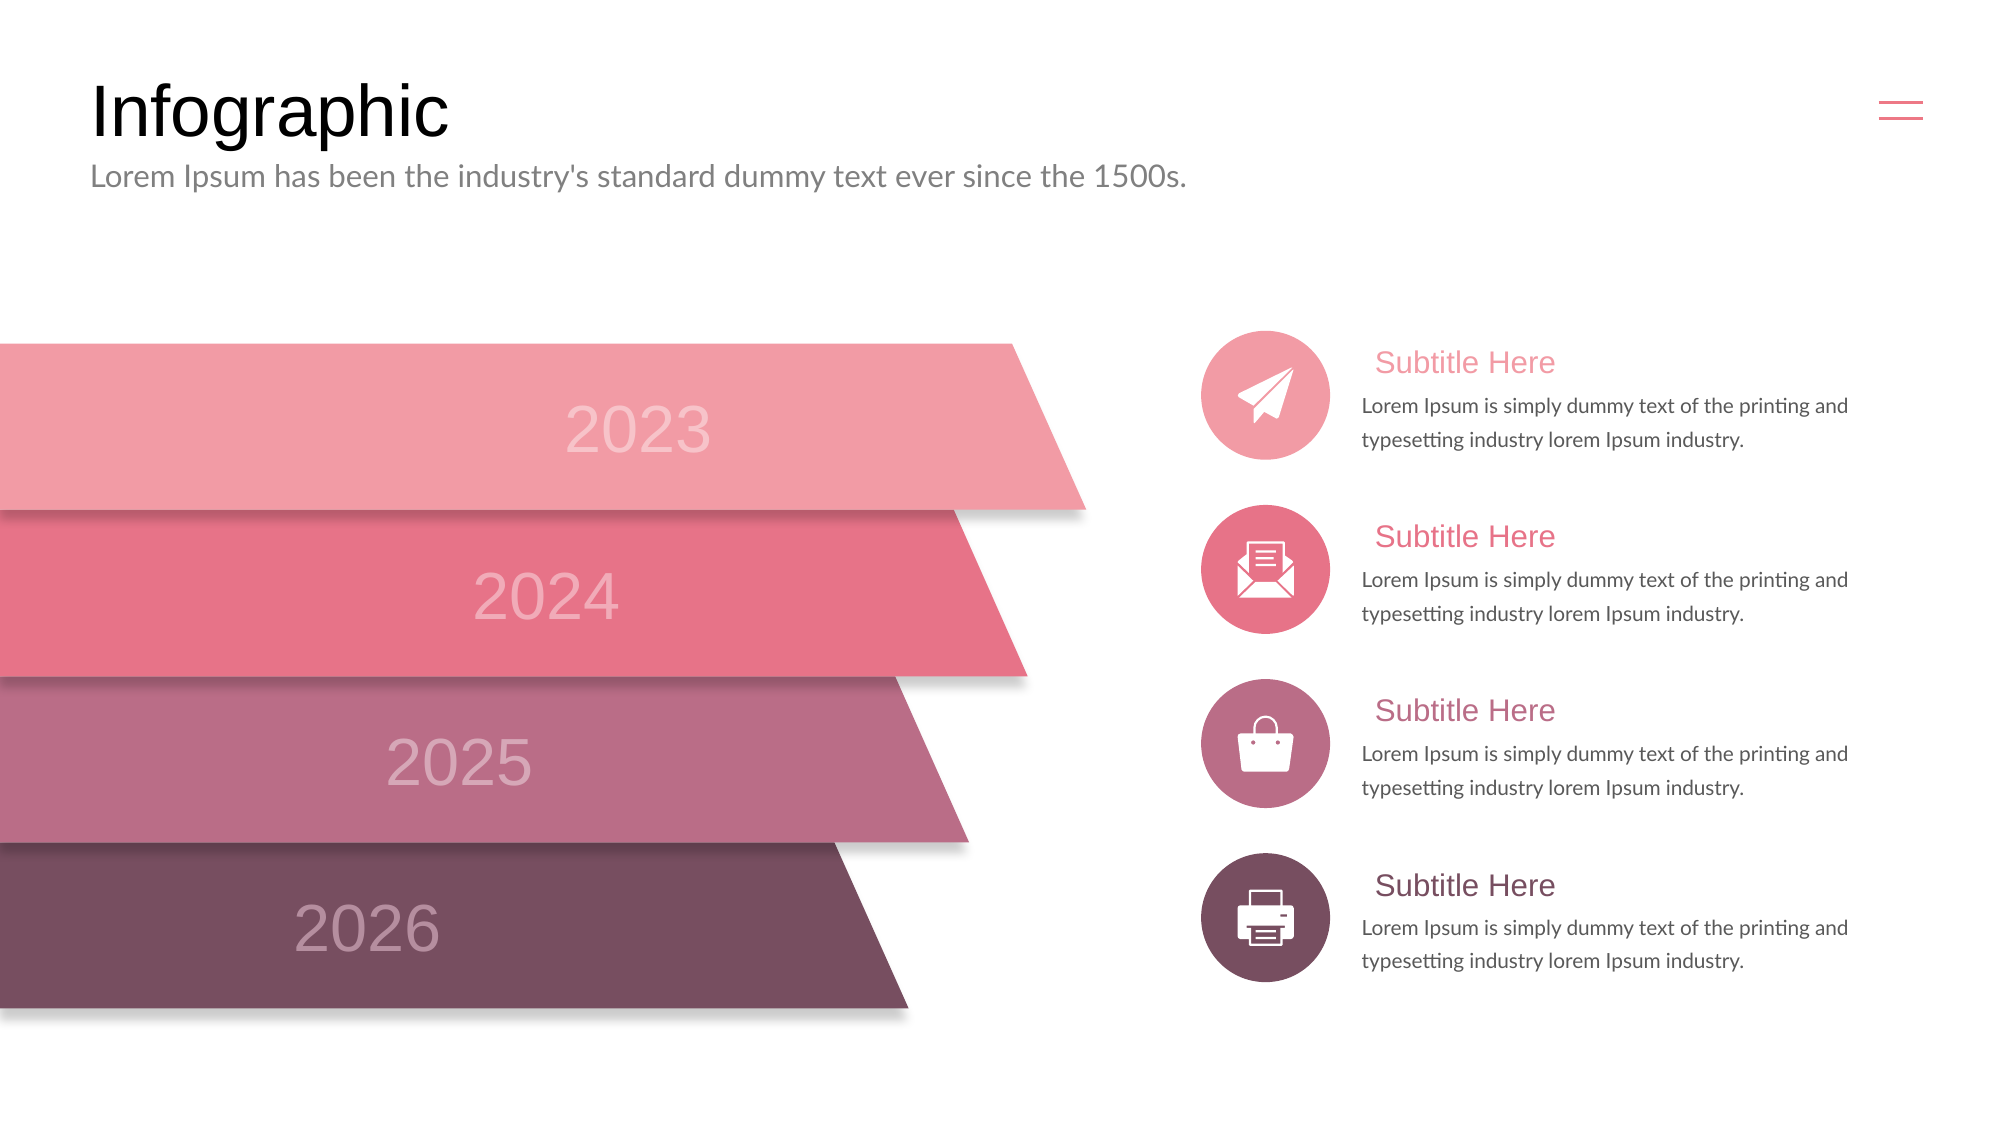

# Infographic
Lorem Ipsum has been the industry's standard dummy text ever since the 1500s.

Subtitle Here

Lorem Ipsum is simply dummy text of the printing and  typesetting industry lorem Ipsum industry.
2023

Subtitle Here

2024
Lorem Ipsum is simply dummy text of the printing and  typesetting industry lorem Ipsum industry.

Subtitle Here
2025

Lorem Ipsum is simply dummy text of the printing and  typesetting industry lorem Ipsum industry.

Subtitle Here
2026

Lorem Ipsum is simply dummy text of the printing and  typesetting industry lorem Ipsum industry.